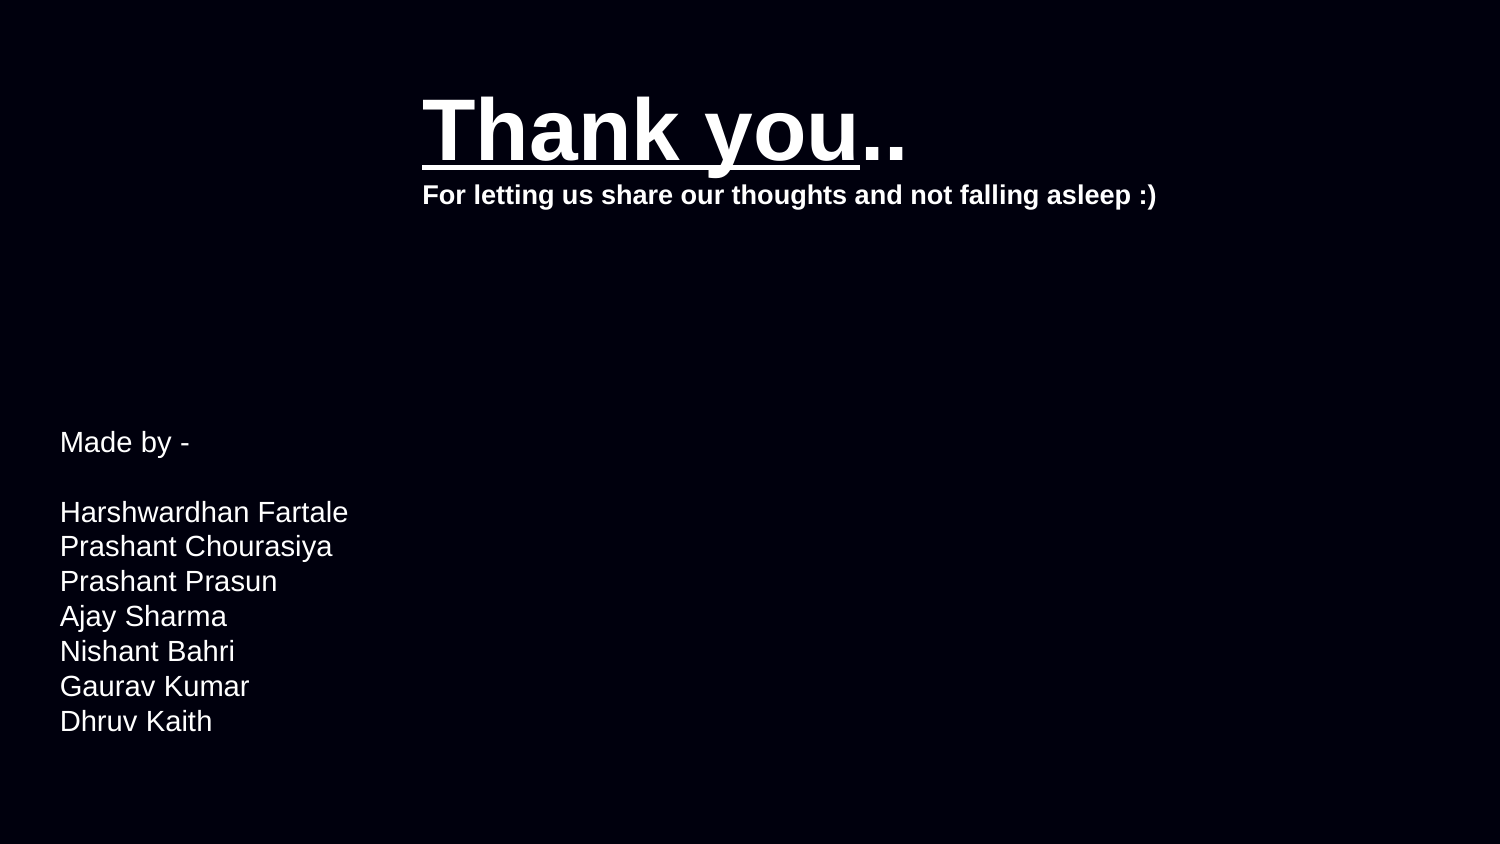

Thank you..
For letting us share our thoughts and not falling asleep :)
Made by -

Harshwardhan Fartale
Prashant Chourasiya
Prashant Prasun
Ajay Sharma
Nishant Bahri
Gaurav Kumar
Dhruv Kaith